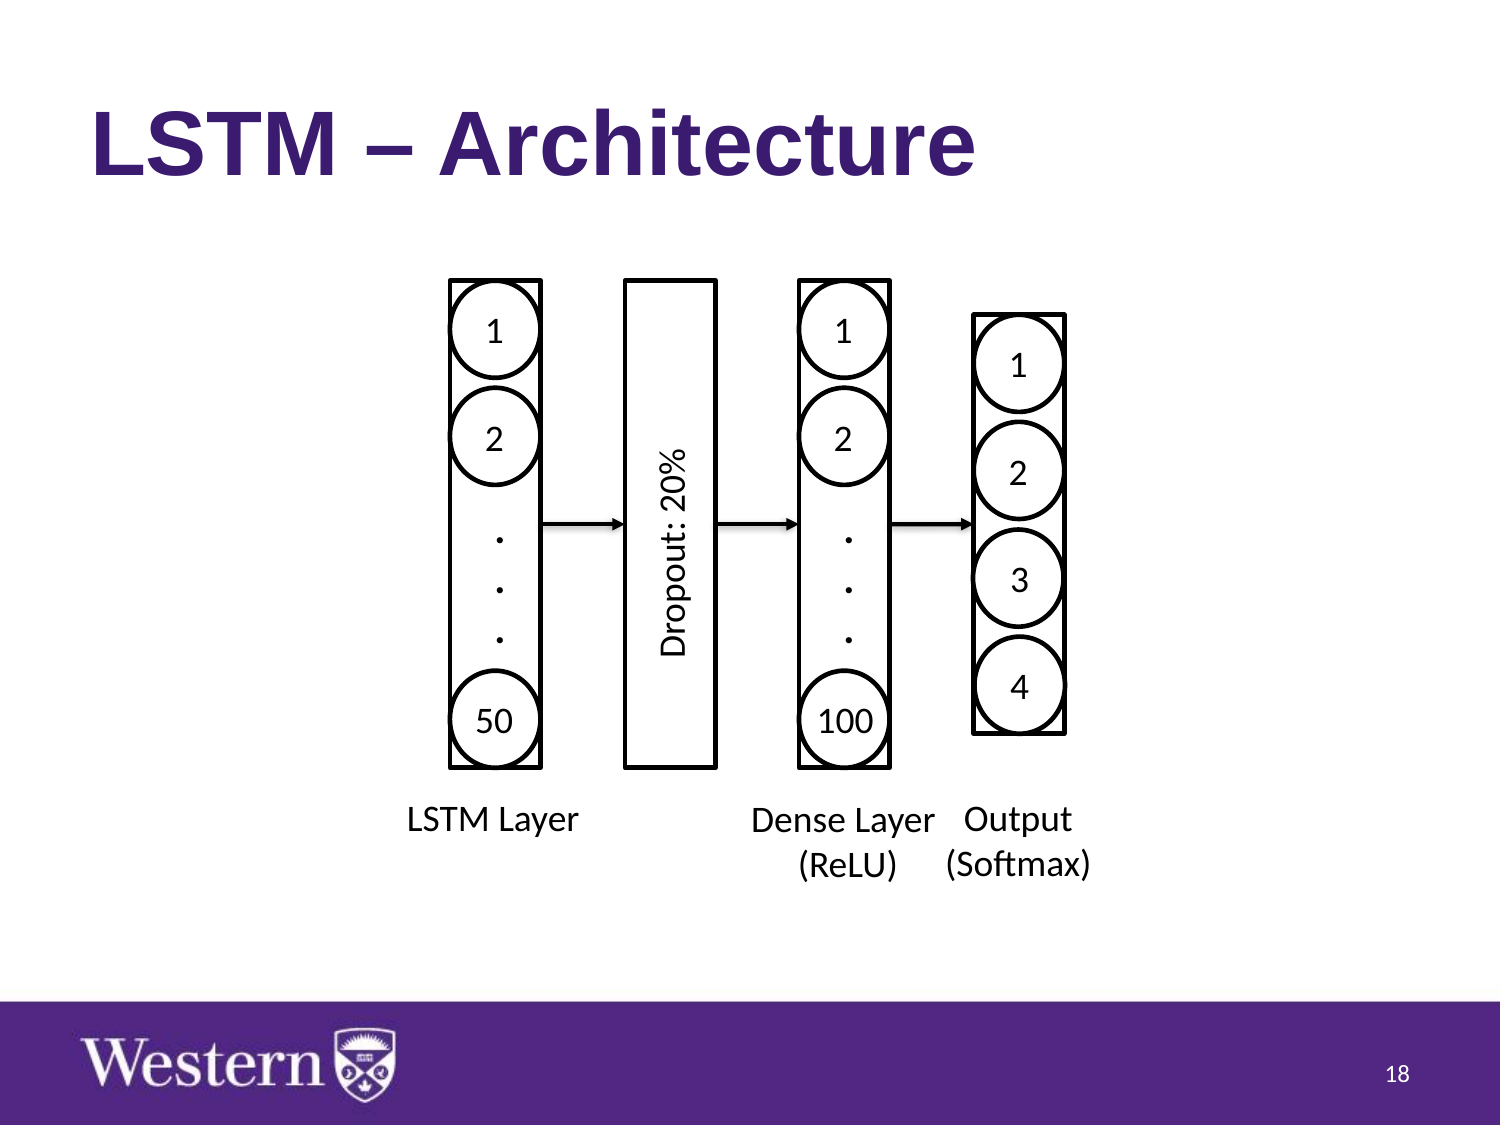

# LSTM – Architecture

1

2
.
.
.

100

1

2
.
.
.

50

1

2

3

4
Dropout: 20%
Output
(Softmax)
LSTM Layer
Dense Layer
(ReLU)
18